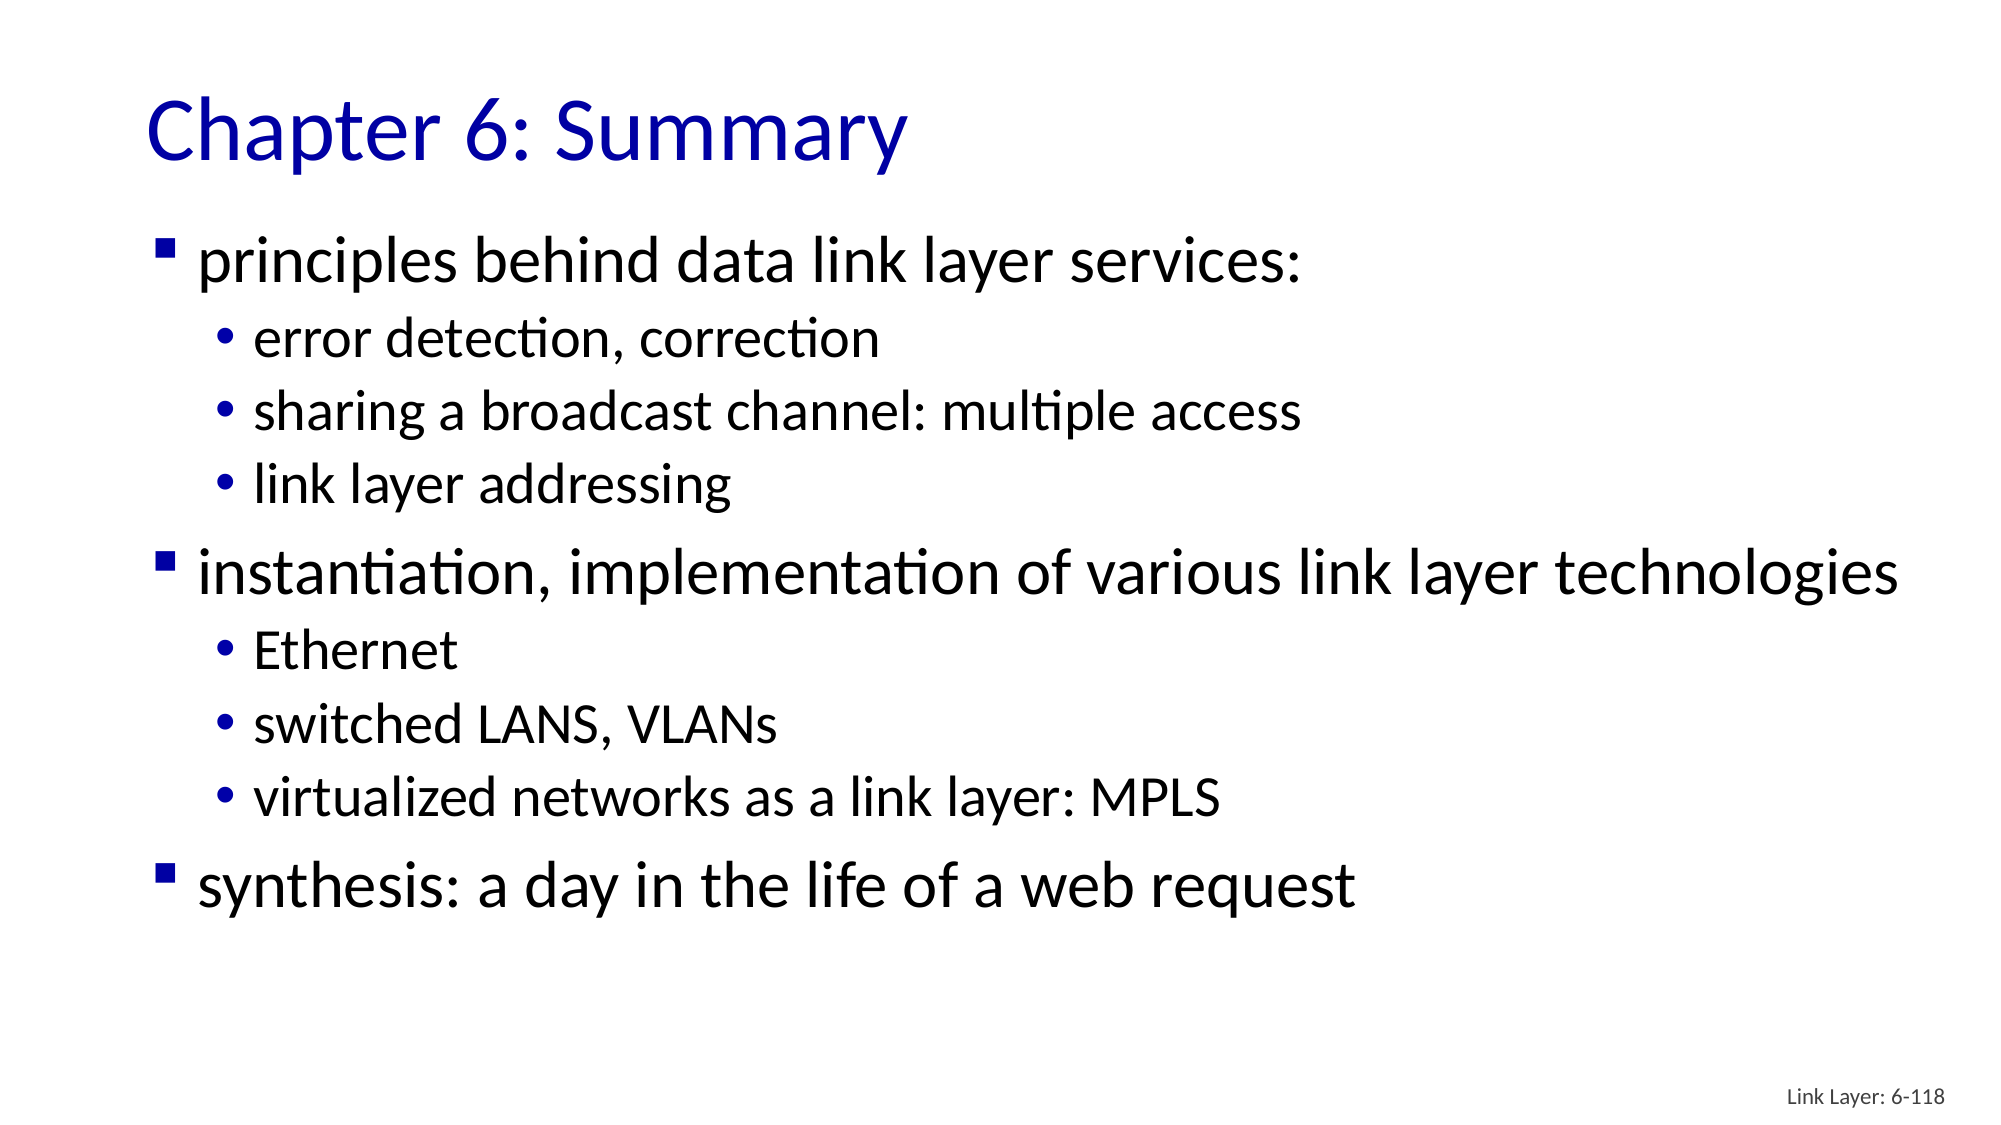

# Chapter 6: Summary
principles behind data link layer services:
error detection, correction
sharing a broadcast channel: multiple access
link layer addressing
instantiation, implementation of various link layer technologies
Ethernet
switched LANS, VLANs
virtualized networks as a link layer: MPLS
synthesis: a day in the life of a web request

Link Layer: 6-118